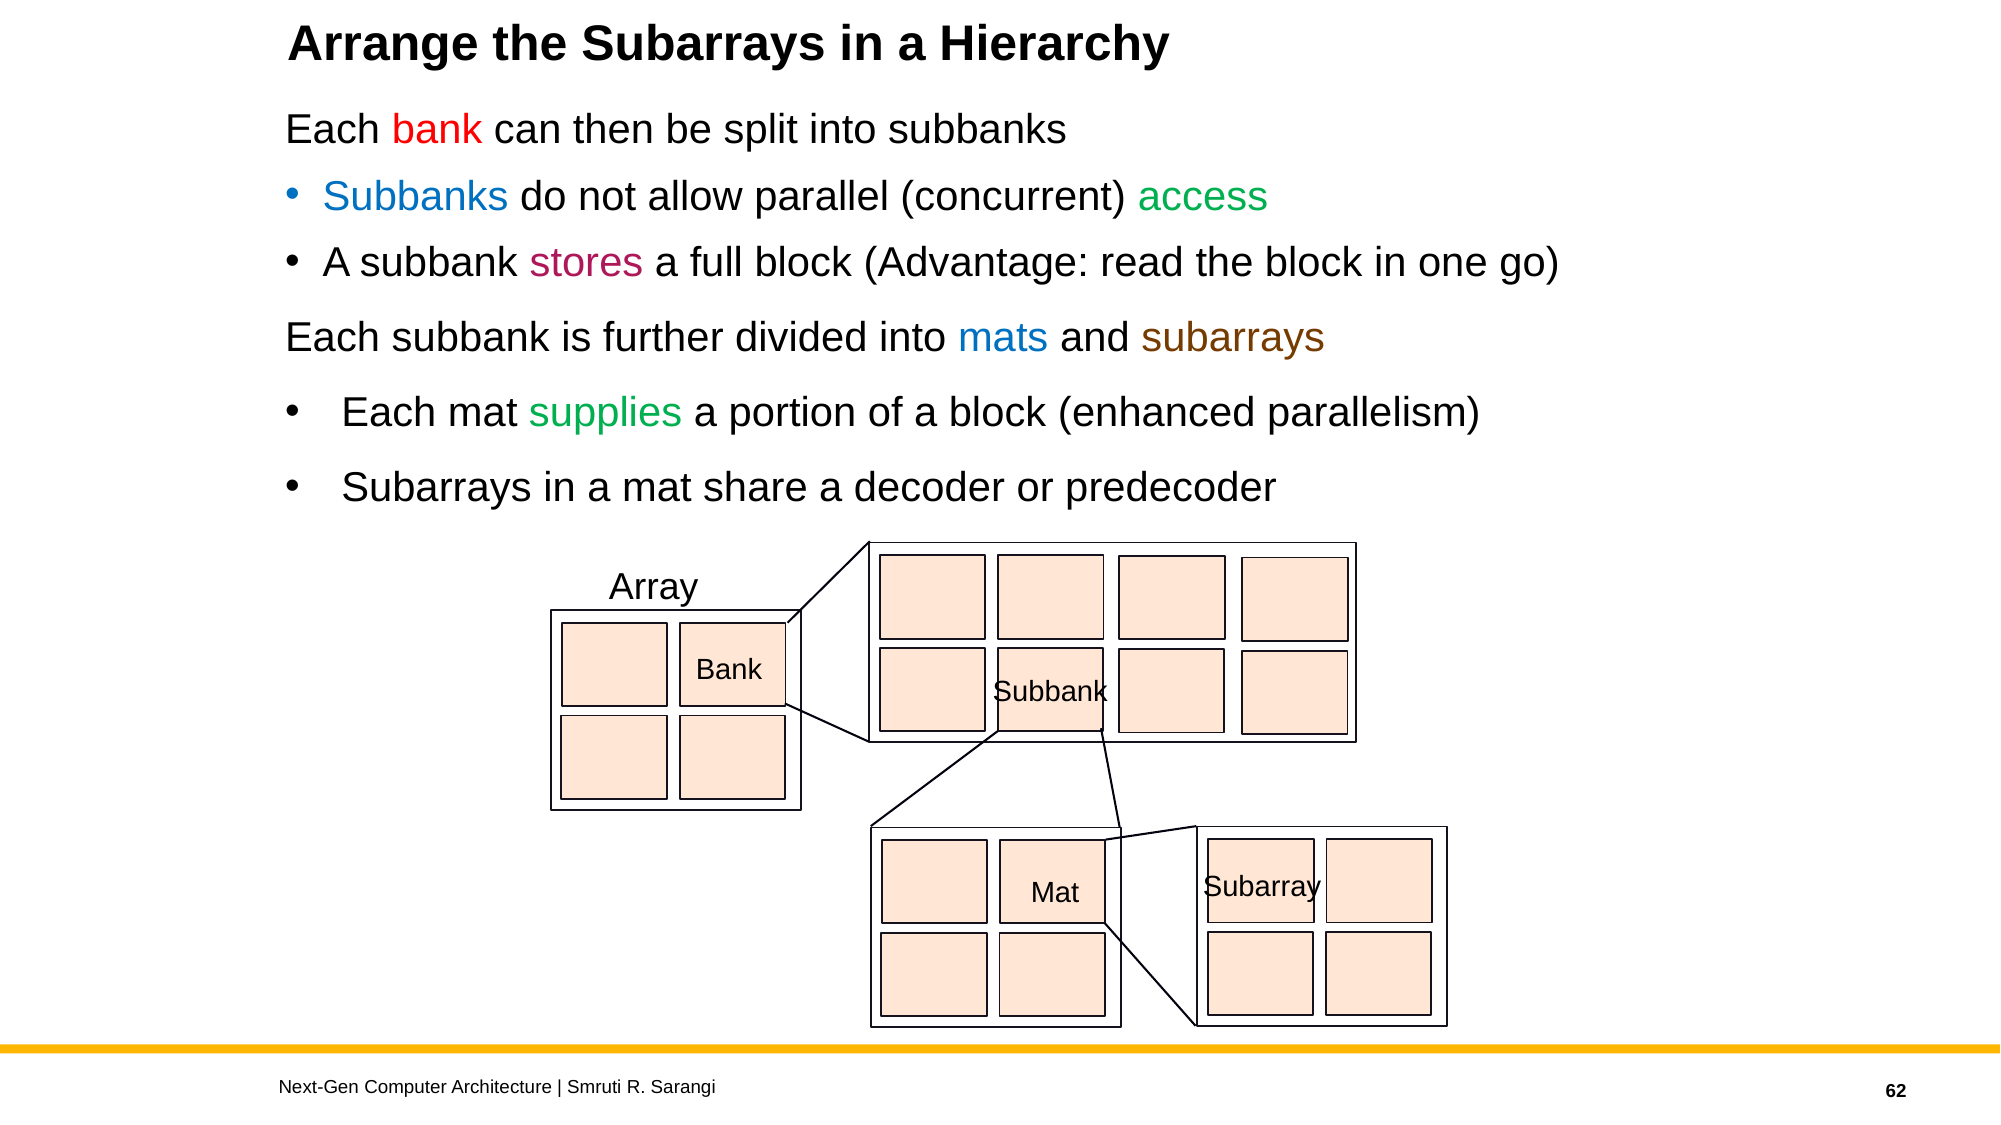

# Arrange the Subarrays in a Hierarchy
Each bank can then be split into subbanks
Subbanks do not allow parallel (concurrent) access
A subbank stores a full block (Advantage: read the block in one go)
Each subbank is further divided into mats and subarrays
Each mat supplies a portion of a block (enhanced parallelism)
Subarrays in a mat share a decoder or predecoder

Array

Bank

Subbank

Subarray
Mat

Next-Gen Computer Architecture | Smruti R. Sarangi
62